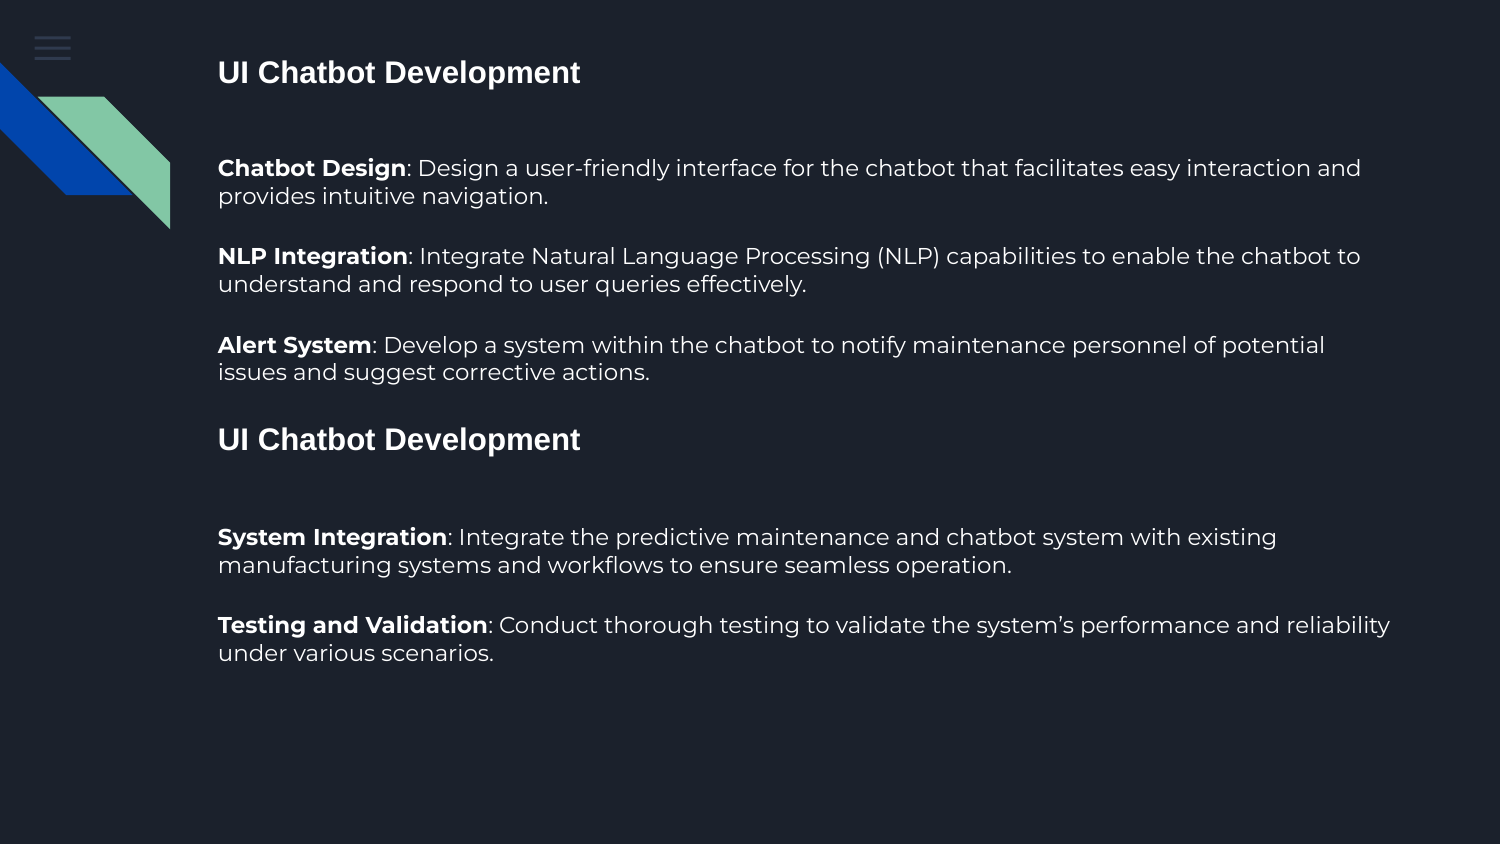

# UI Chatbot Development

Chatbot Design: Design a user-friendly interface for the chatbot that facilitates easy interaction and provides intuitive navigation.
NLP Integration: Integrate Natural Language Processing (NLP) capabilities to enable the chatbot to understand and respond to user queries effectively.
Alert System: Develop a system within the chatbot to notify maintenance personnel of potential issues and suggest corrective actions.

UI Chatbot Development

System Integration: Integrate the predictive maintenance and chatbot system with existing manufacturing systems and workflows to ensure seamless operation.
Testing and Validation: Conduct thorough testing to validate the system’s performance and reliability under various scenarios.